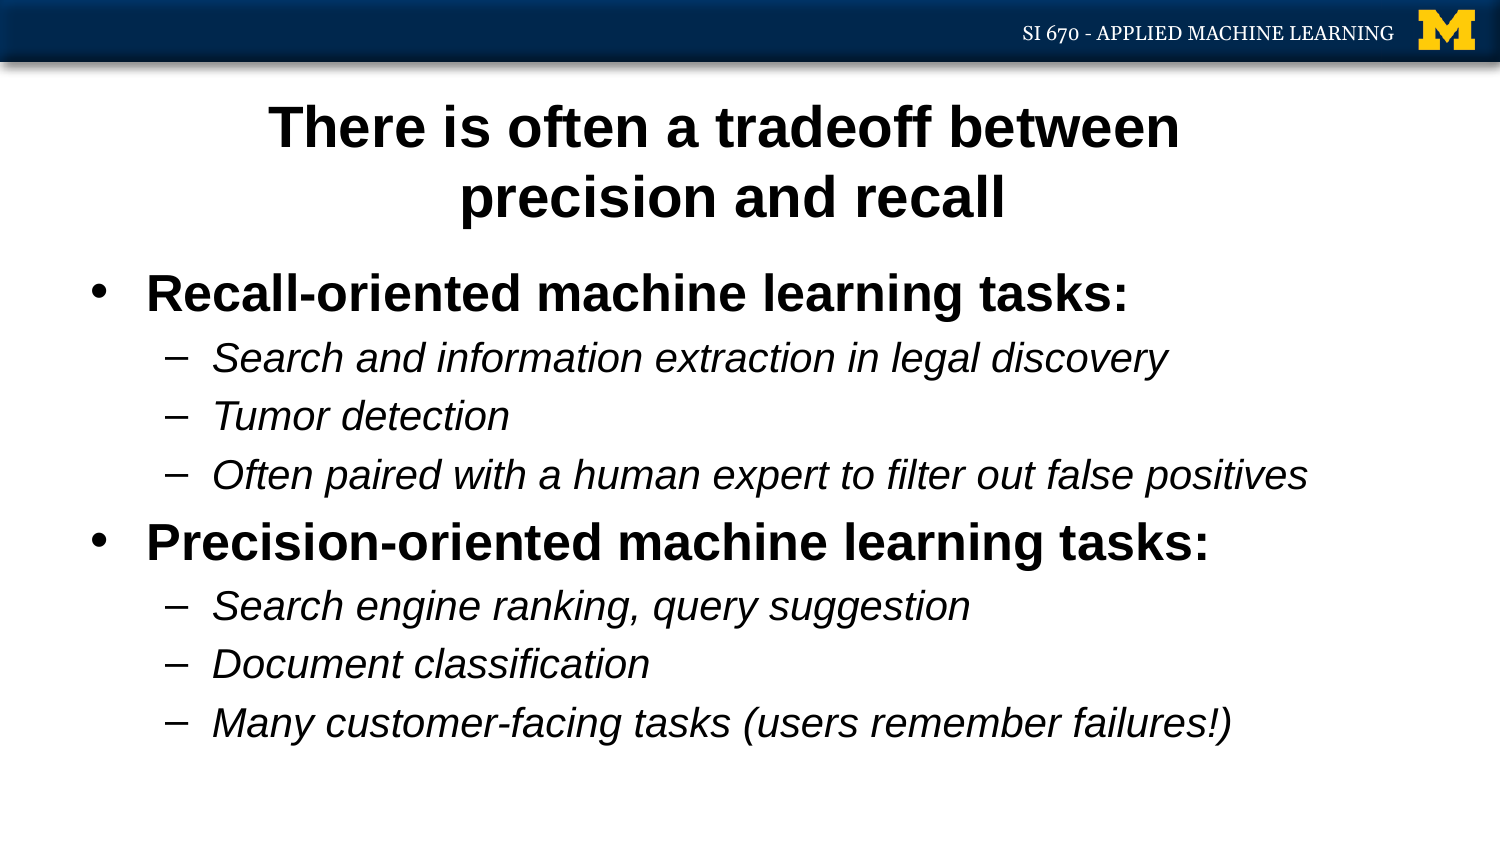

# There is often a tradeoff between precision and recall
Recall-oriented machine learning tasks:
Search and information extraction in legal discovery
Tumor detection
Often paired with a human expert to filter out false positives
Precision-oriented machine learning tasks:
Search engine ranking, query suggestion
Document classification
Many customer-facing tasks (users remember failures!)